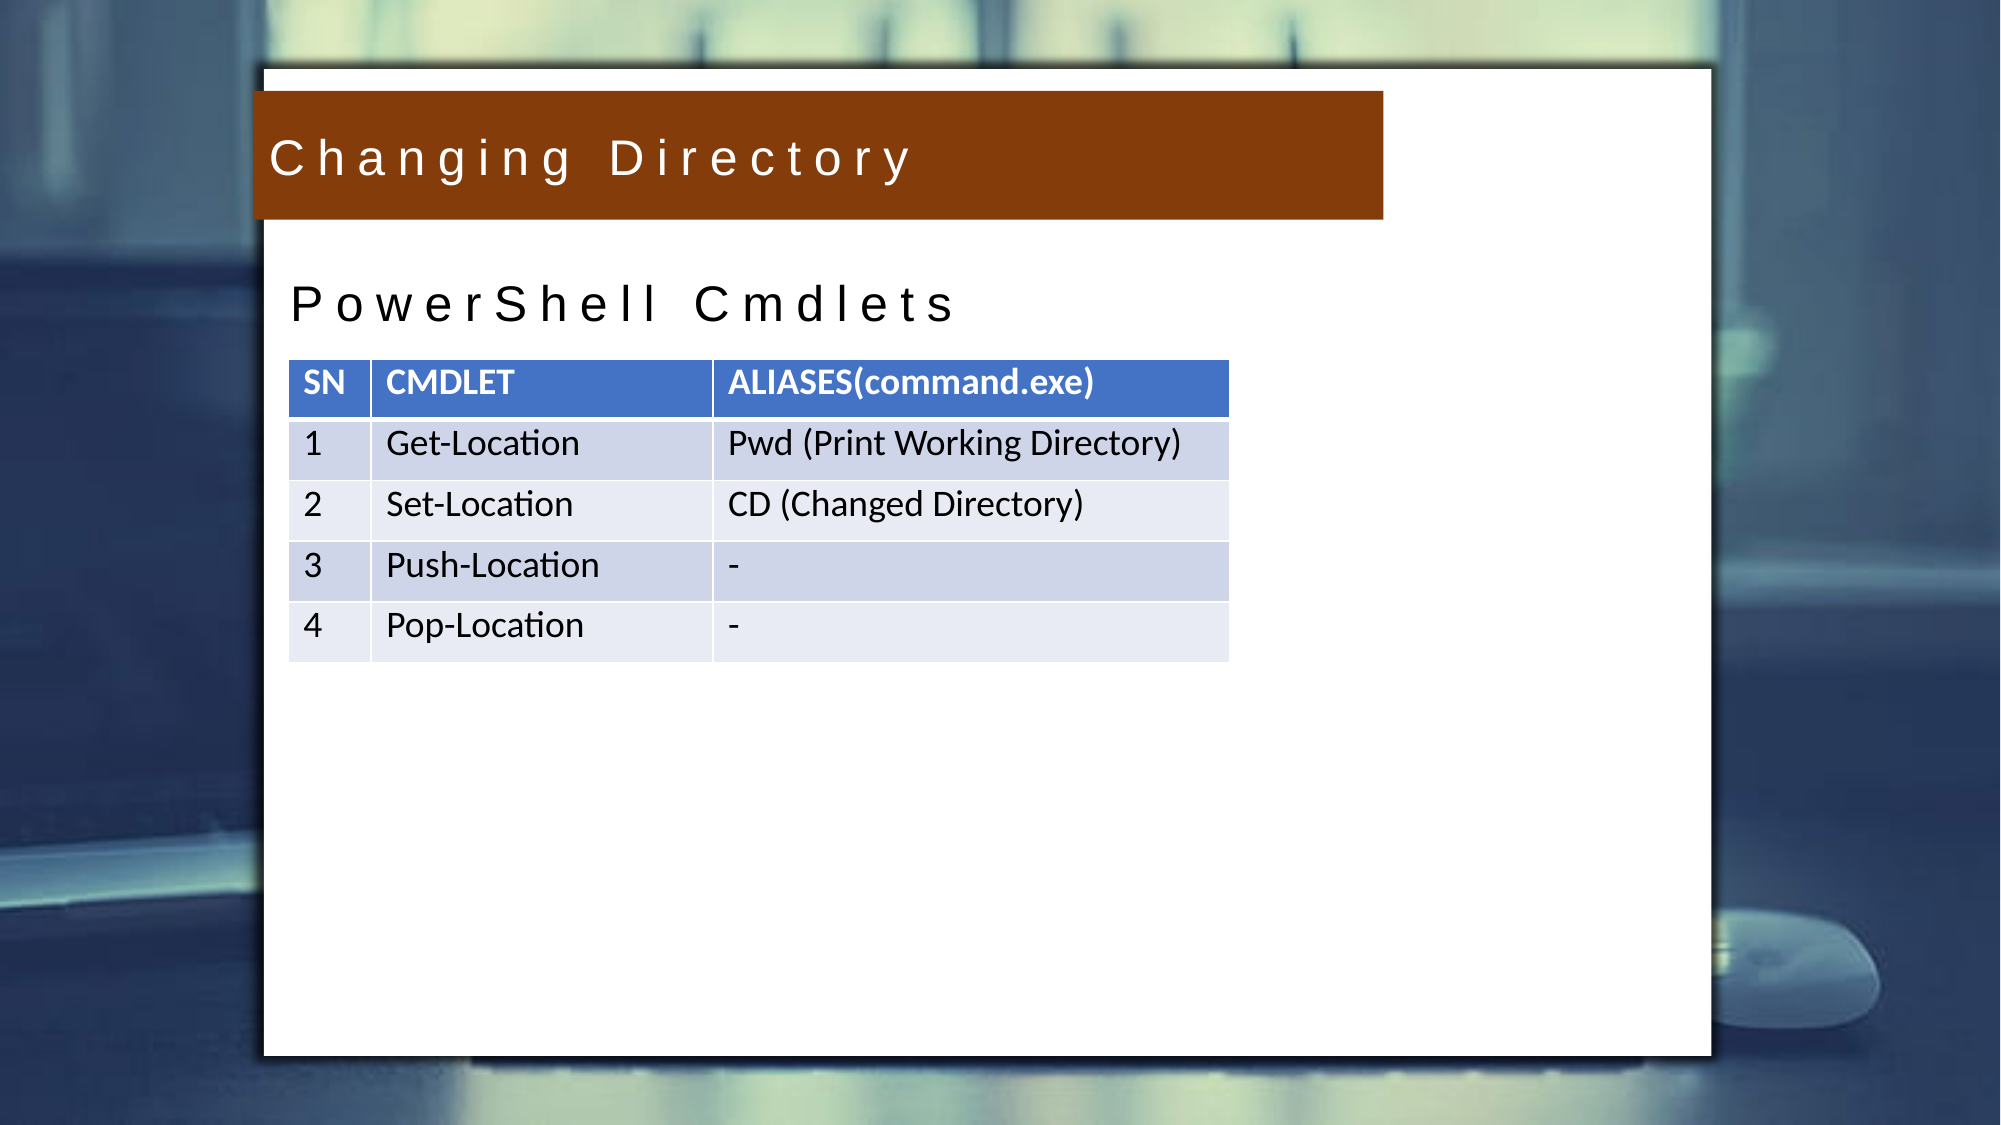

Changing Directory
PowerShell Cmdlets
| SN | CMDLET | ALIASES(command.exe) |
| --- | --- | --- |
| 1 | Get-Location | Pwd (Print Working Directory) |
| 2 | Set-Location | CD (Changed Directory) |
| 3 | Push-Location | - |
| 4 | Pop-Location | - |